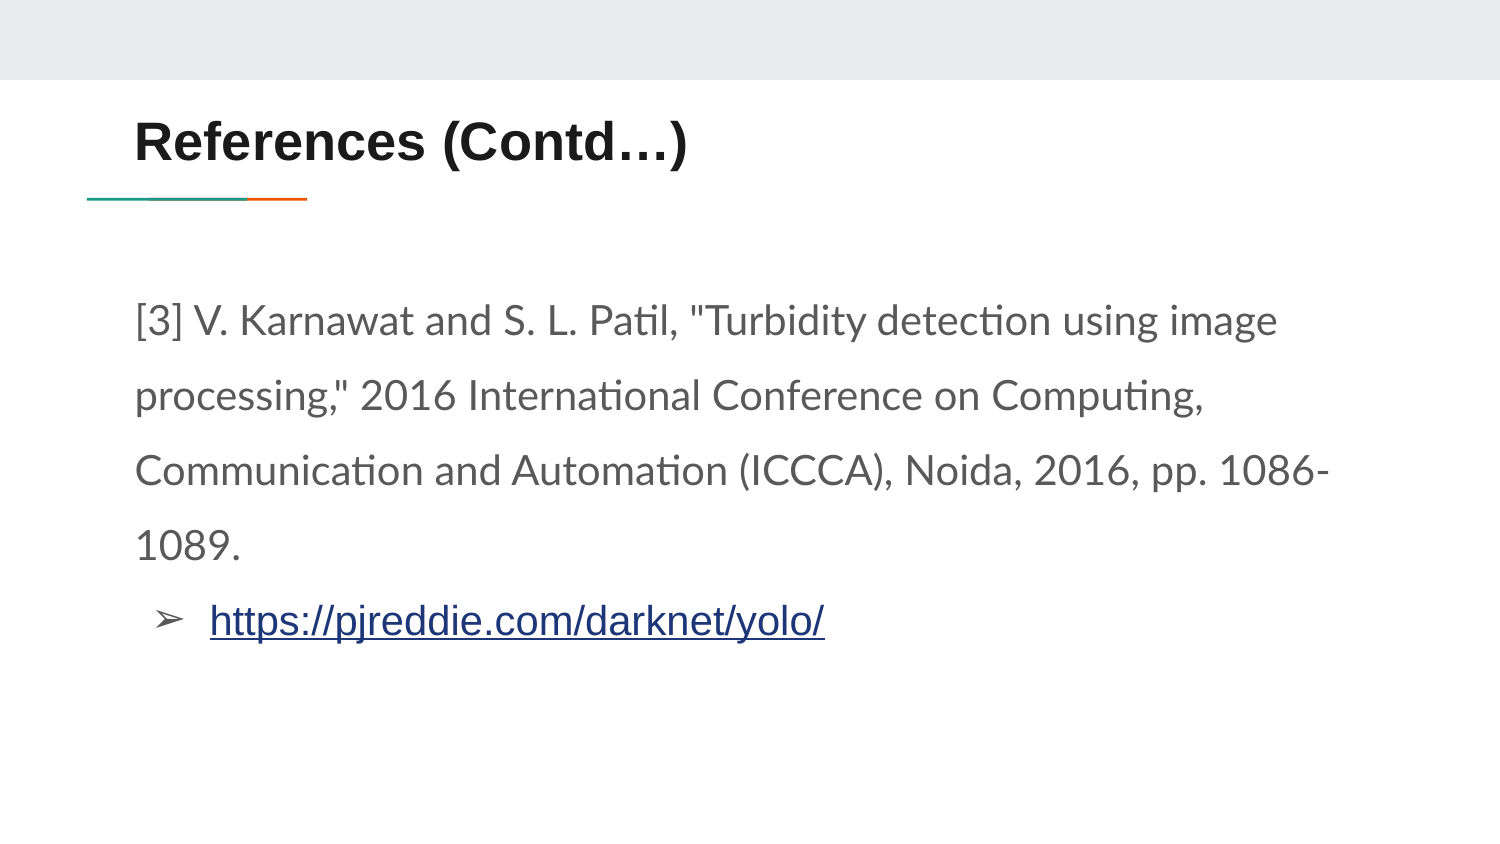

# References (Contd…)
[3] V. Karnawat and S. L. Patil, "Turbidity detection using image processing," 2016 International Conference on Computing, Communication and Automation (ICCCA), Noida, 2016, pp. 1086-1089.
https://pjreddie.com/darknet/yolo/